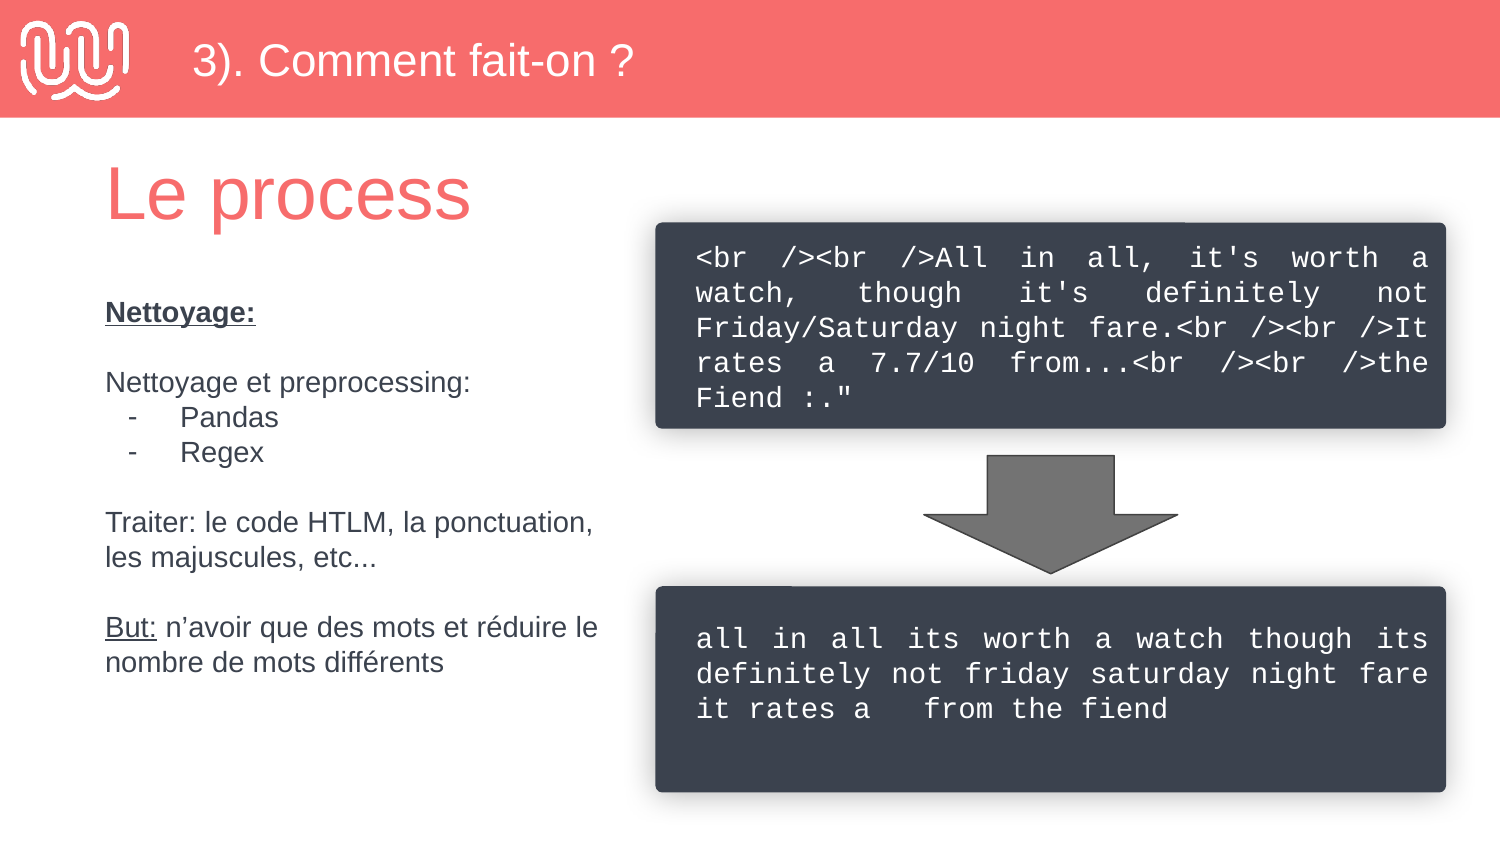

# 3). Comment fait-on ?
Le process

<br /><br />All in all, it's worth a watch, though it's definitely not Friday/Saturday night fare.<br /><br />It rates a 7.7/10 from...<br /><br />the Fiend :."

Nettoyage:

Nettoyage et preprocessing:
Pandas
Regex

Traiter: le code HTLM, la ponctuation, les majuscules, etc...

But: n’avoir que des mots et réduire le nombre de mots différents

all in all its worth a watch though its definitely not friday saturday night fare it rates a   from the fiend